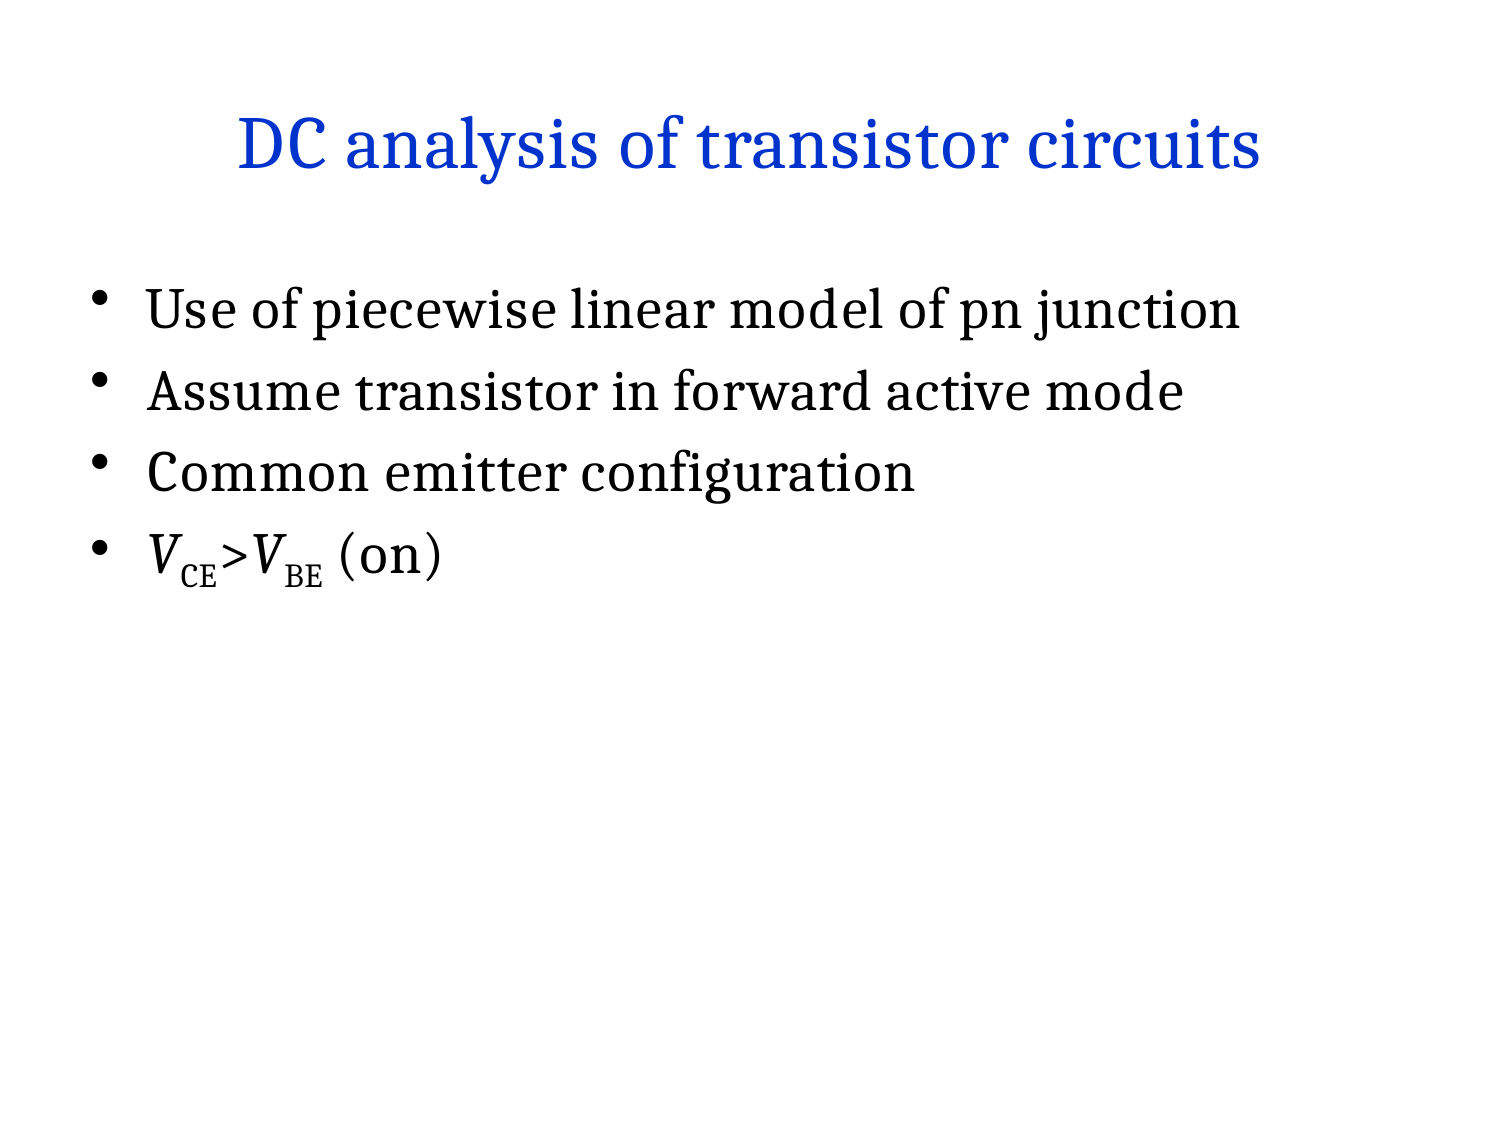

# DC analysis of transistor circuits
Use of piecewise linear model of pn junction
Assume transistor in forward active mode
Common emitter configuration
VCE>VBE (on)